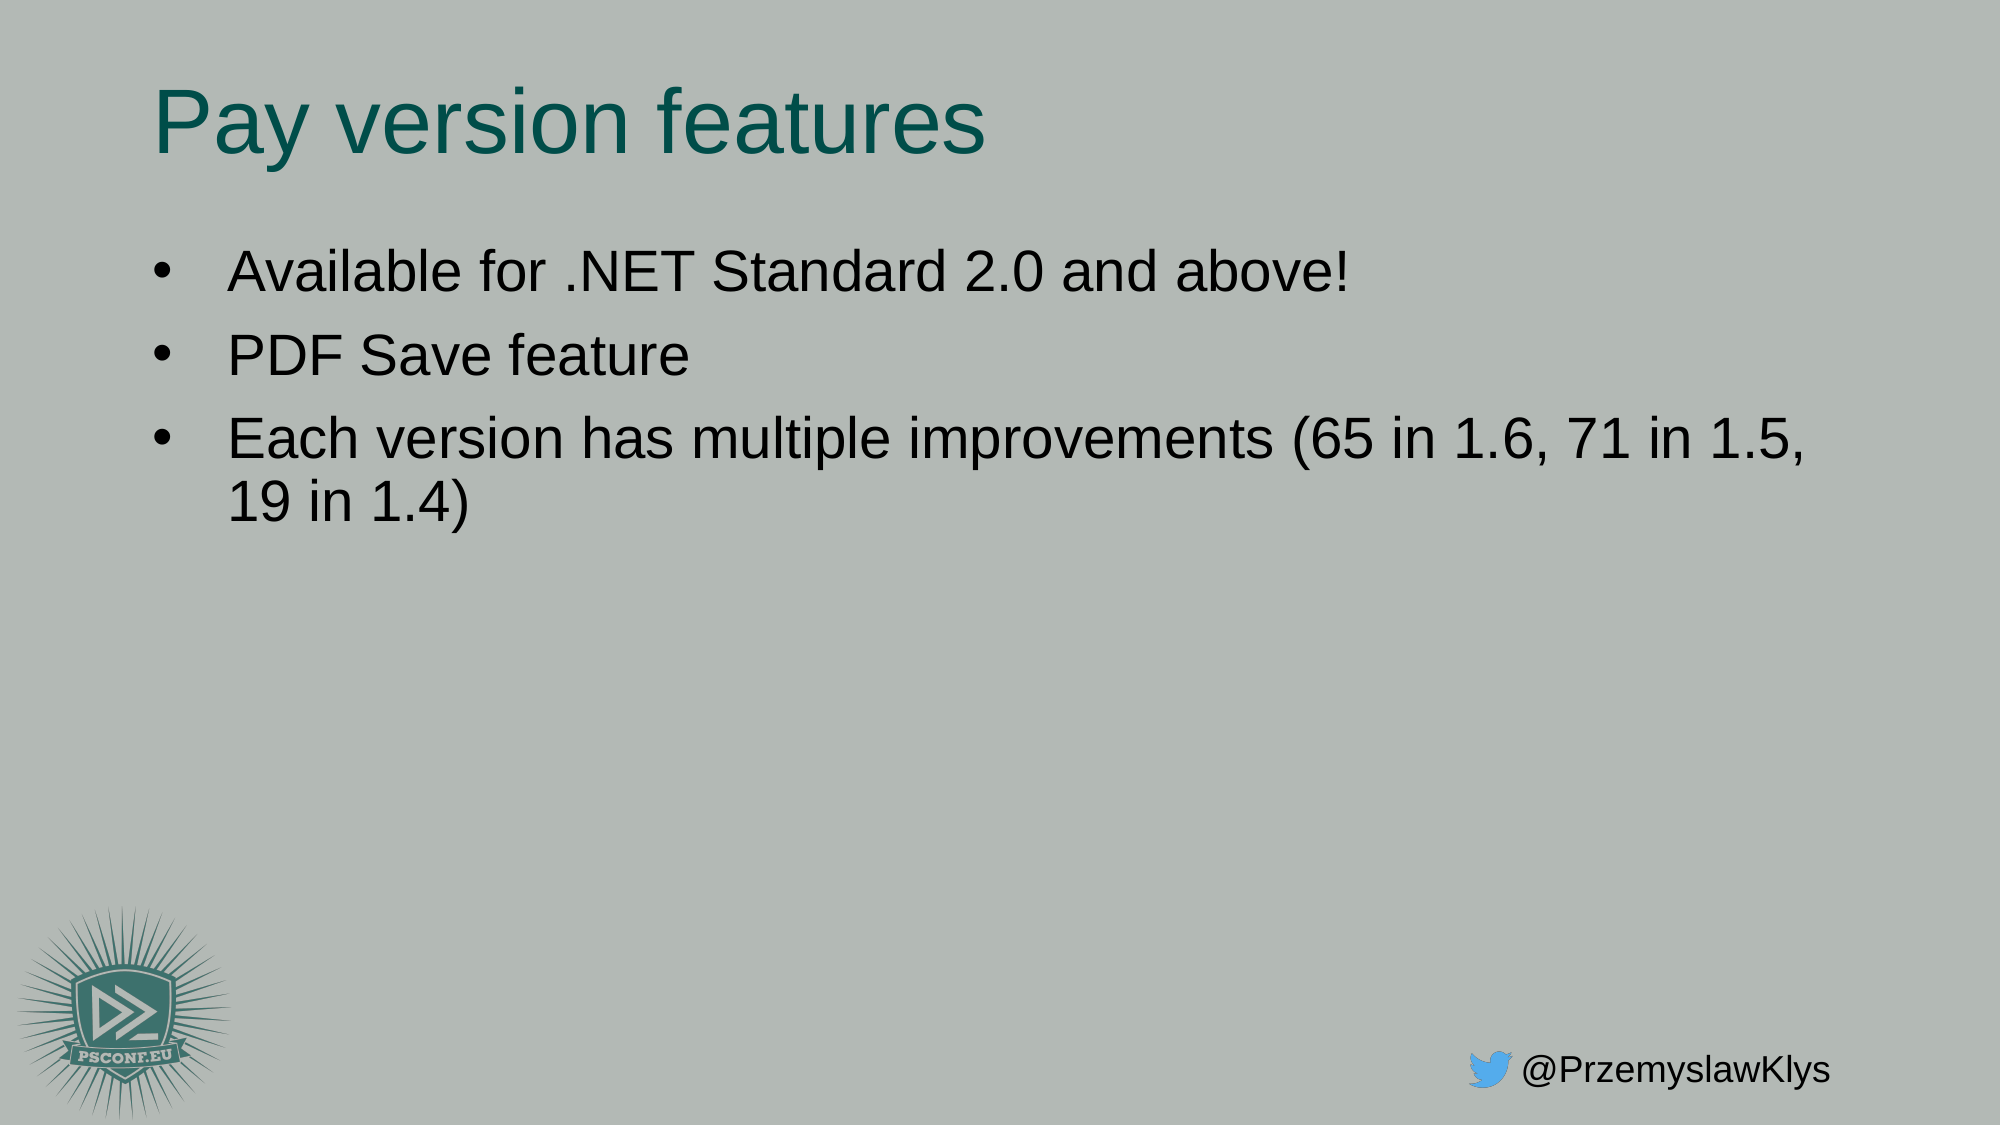

# Pay version features
Available for .NET Standard 2.0 and above!
PDF Save feature
Each version has multiple improvements (65 in 1.6, 71 in 1.5, 19 in 1.4)

@PrzemyslawKlys